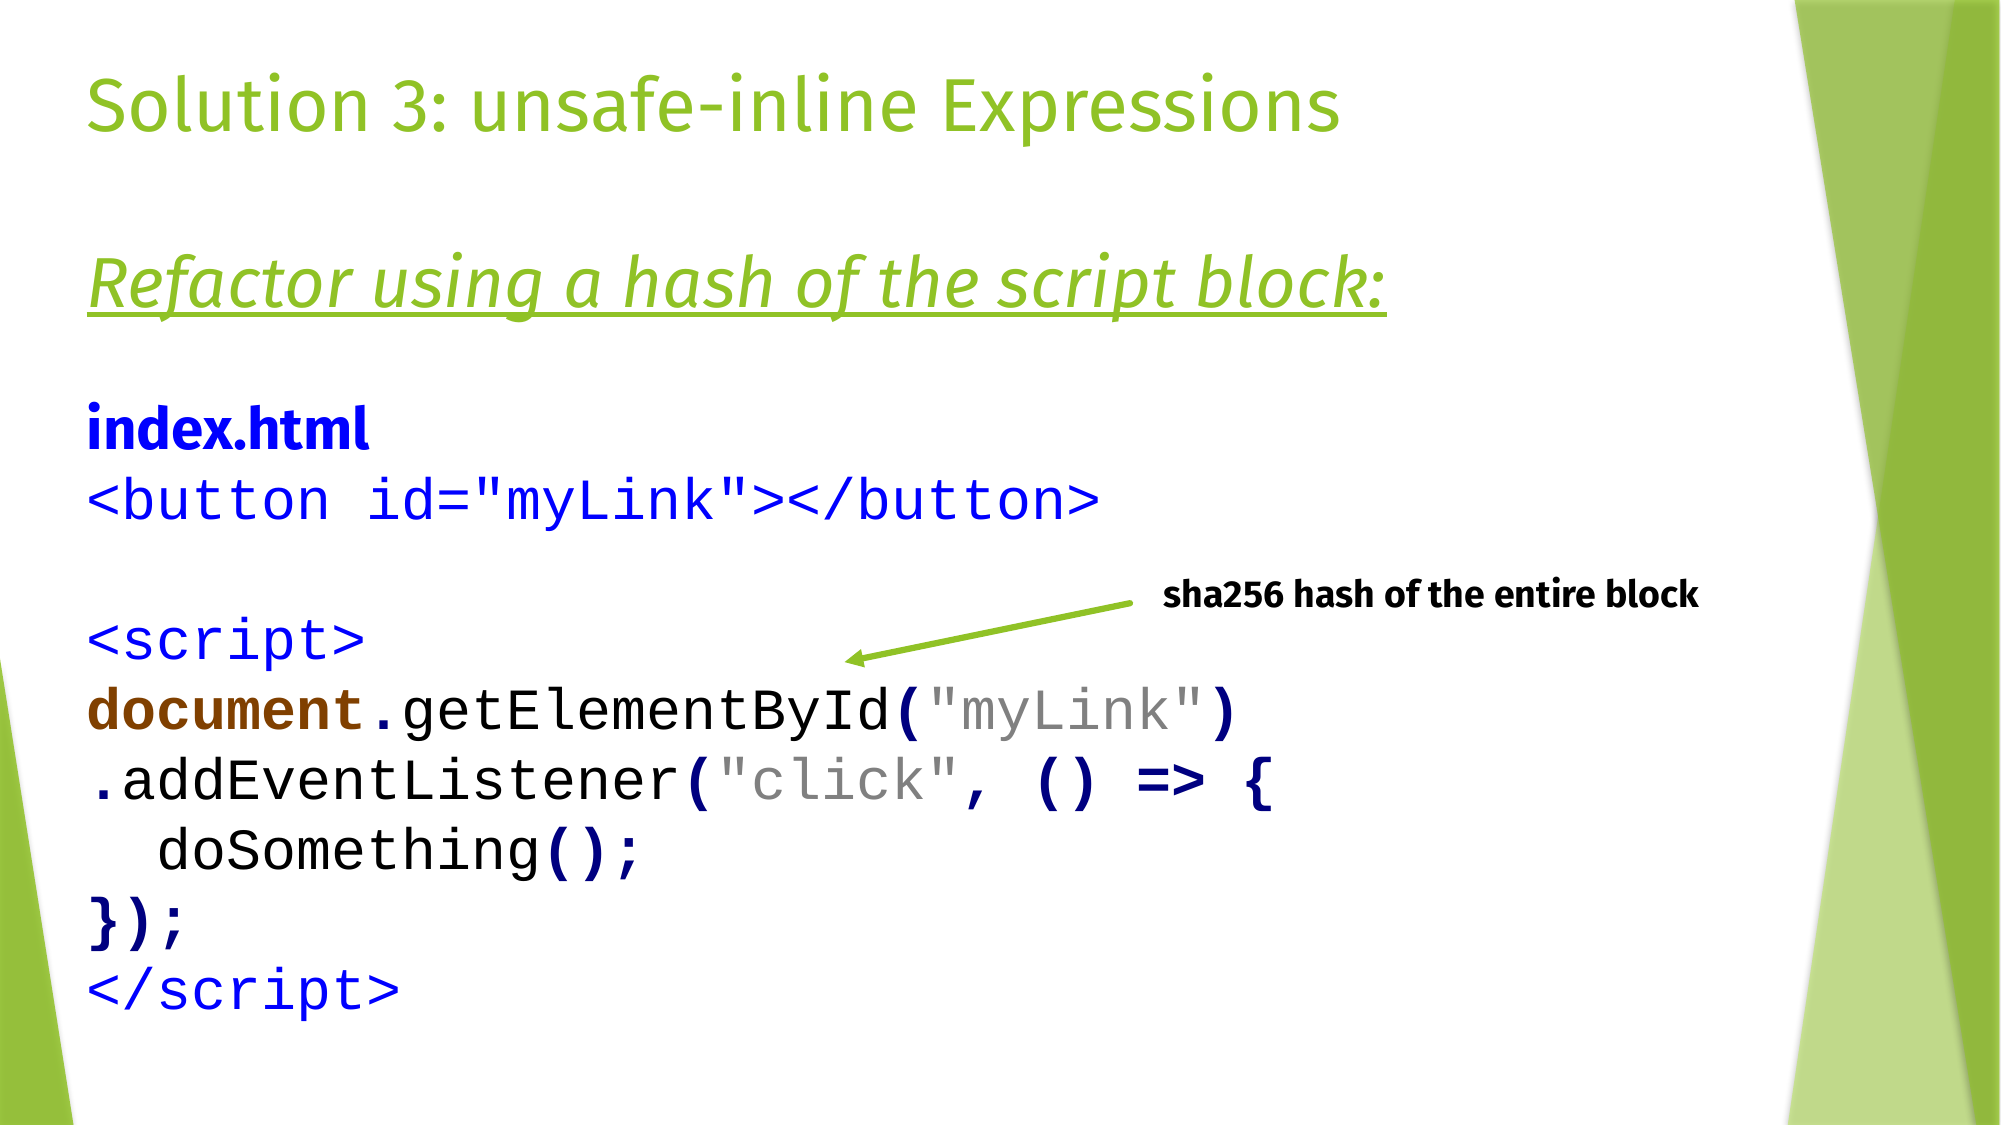

# Solution 3: unsafe-inline Expressions
Refactor using a hash of the script block:
index.html
<button id="myLink"></button>
<script>
document.getElementById("myLink")
.addEventListener("click", () => {
  doSomething();
});
</script>
sha256 hash of the entire block